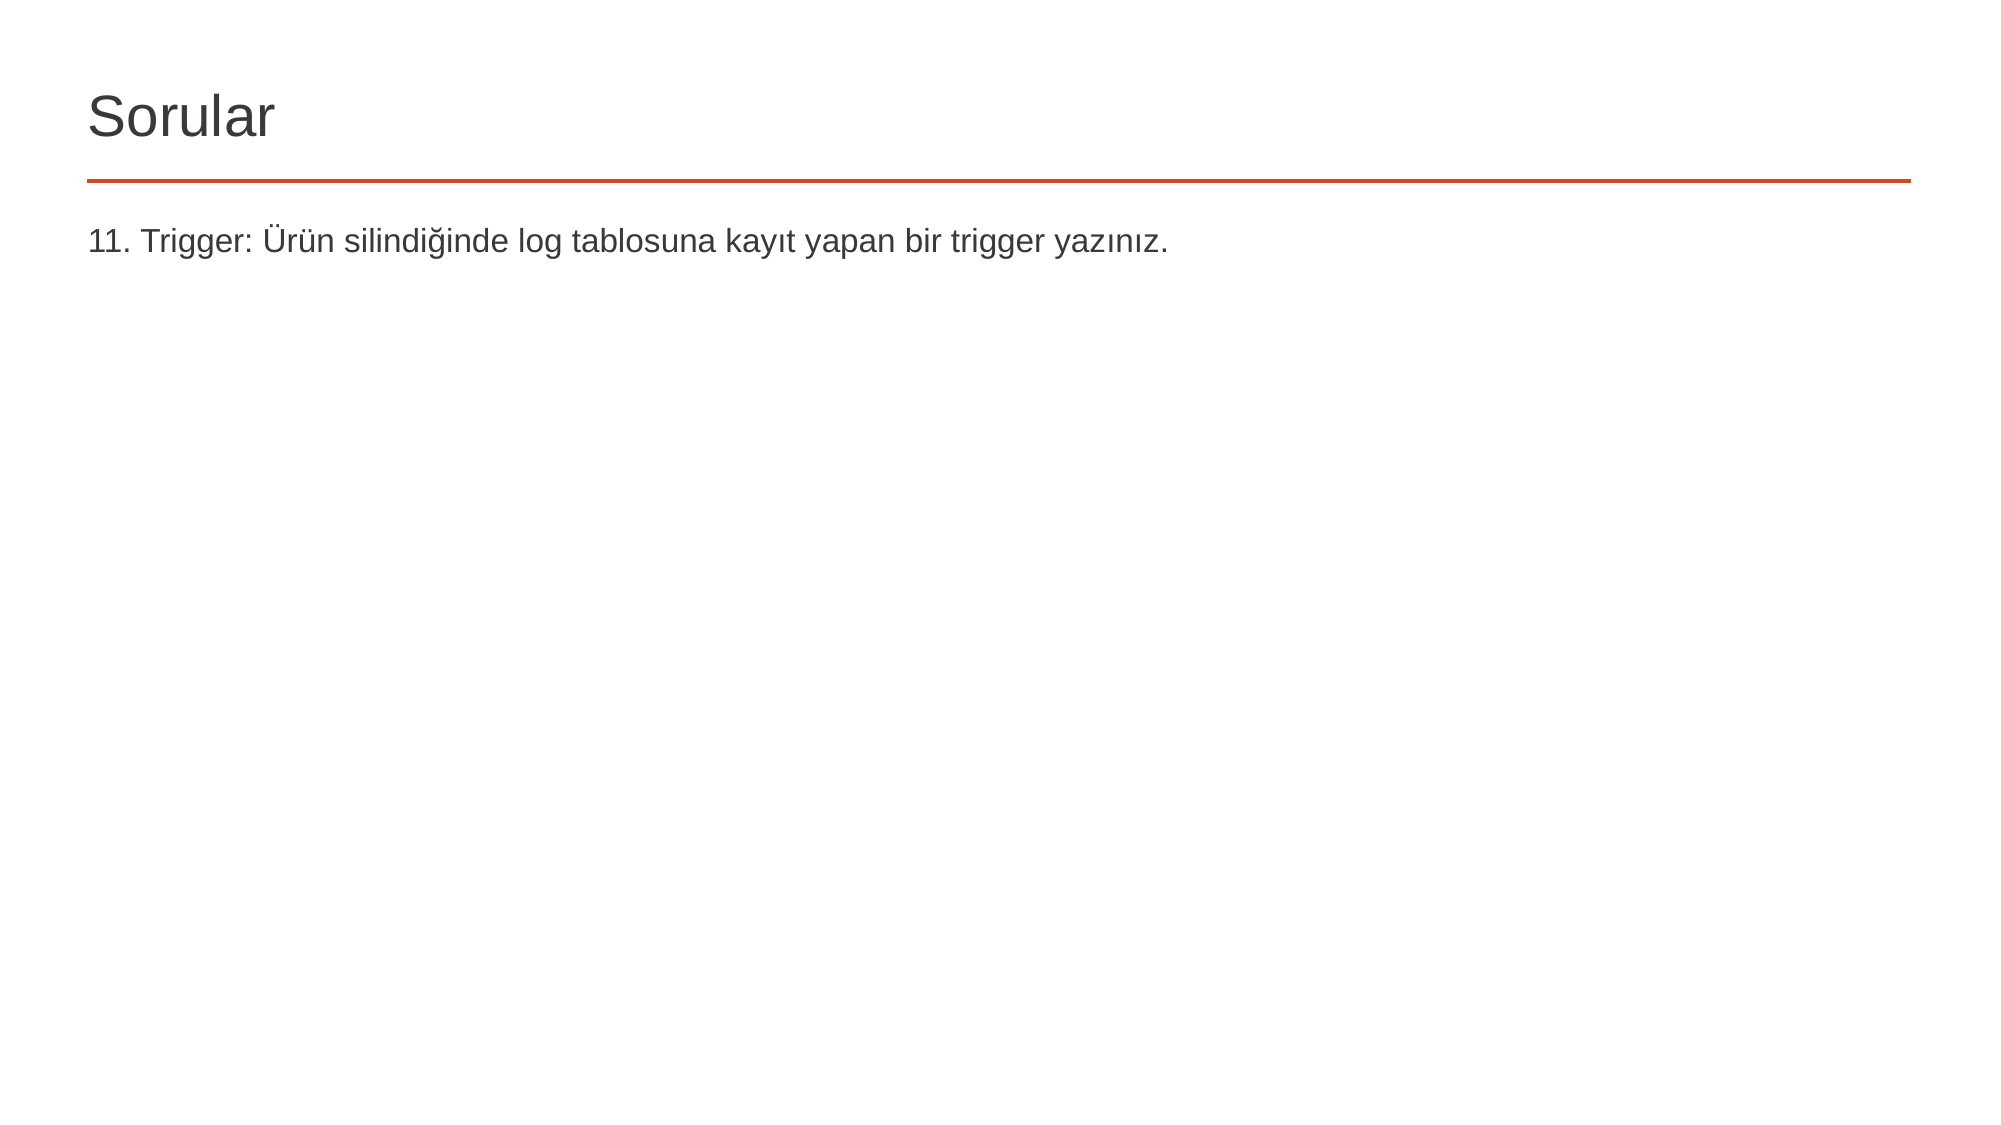

# Sorular
11. Trigger: Ürün silindiğinde log tablosuna kayıt yapan bir trigger yazınız.